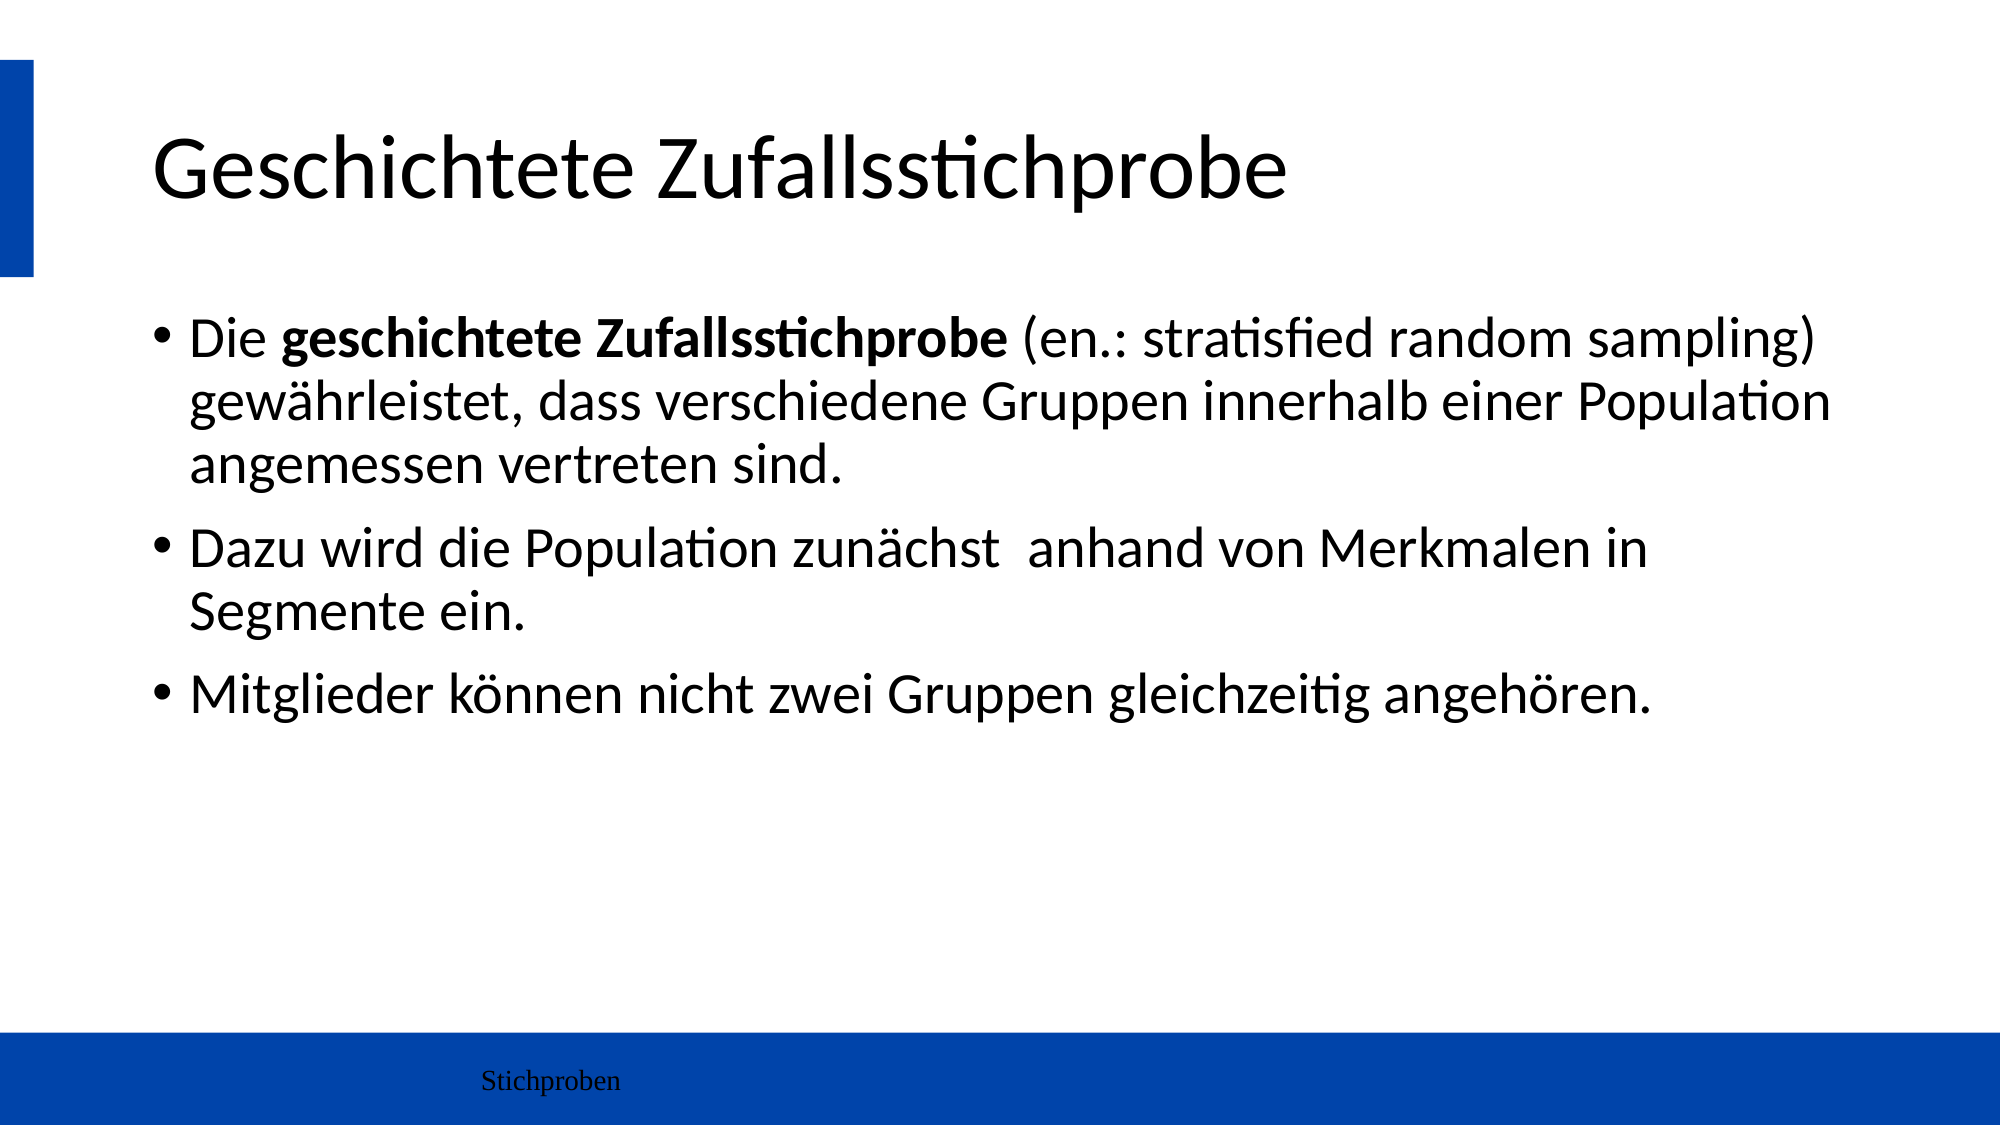

# Geschichtete Zufallsstichprobe
Die geschichtete Zufallsstichprobe (en.: stratisfied random sampling) gewährleistet, dass verschiedene Gruppen innerhalb einer Population angemessen vertreten sind.
Dazu wird die Population zunächst  anhand von Merkmalen in Segmente ein.
Mitglieder können nicht zwei Gruppen gleichzeitig angehören.
Stichproben